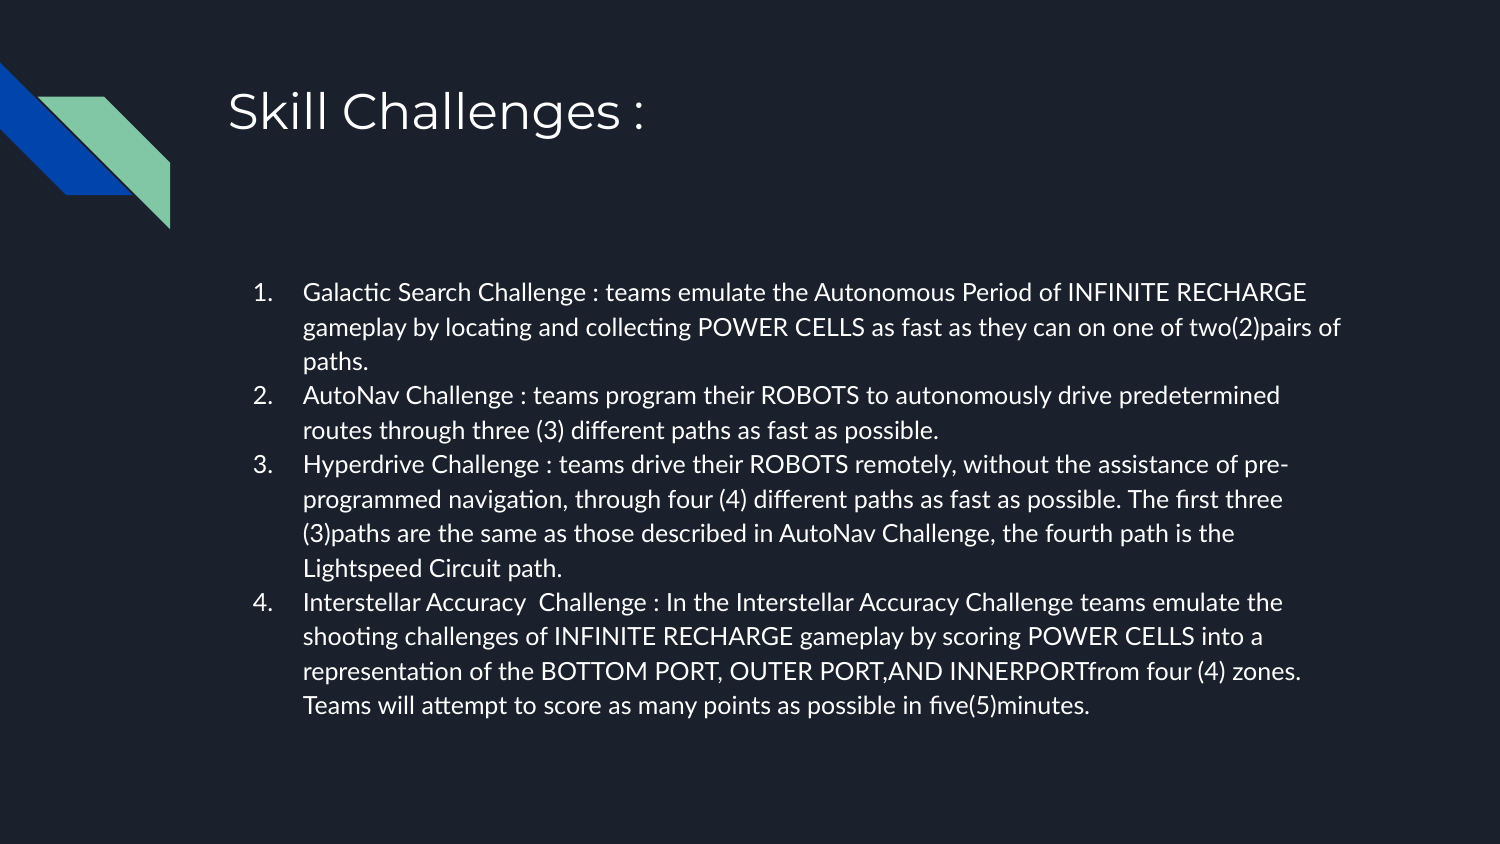

# Skill Challenges :
Galactic Search Challenge : teams emulate the Autonomous Period of INFINITE RECHARGE gameplay by locating and collecting POWER CELLS as fast as they can on one of two(2)pairs of paths.
AutoNav Challenge : teams program their ROBOTS to autonomously drive predetermined routes through three (3) different paths as fast as possible.
Hyperdrive Challenge : teams drive their ROBOTS remotely, without the assistance of pre-programmed navigation, through four (4) different paths as fast as possible. The first three (3)paths are the same as those described in AutoNav Challenge, the fourth path is the Lightspeed Circuit path.
Interstellar Accuracy  Challenge : In the Interstellar Accuracy Challenge teams emulate the shooting challenges of INFINITE RECHARGE gameplay by scoring POWER CELLS into a representation of the BOTTOM PORT, OUTER PORT,AND INNERPORTfrom four (4) zones. Teams will attempt to score as many points as possible in five(5)minutes.